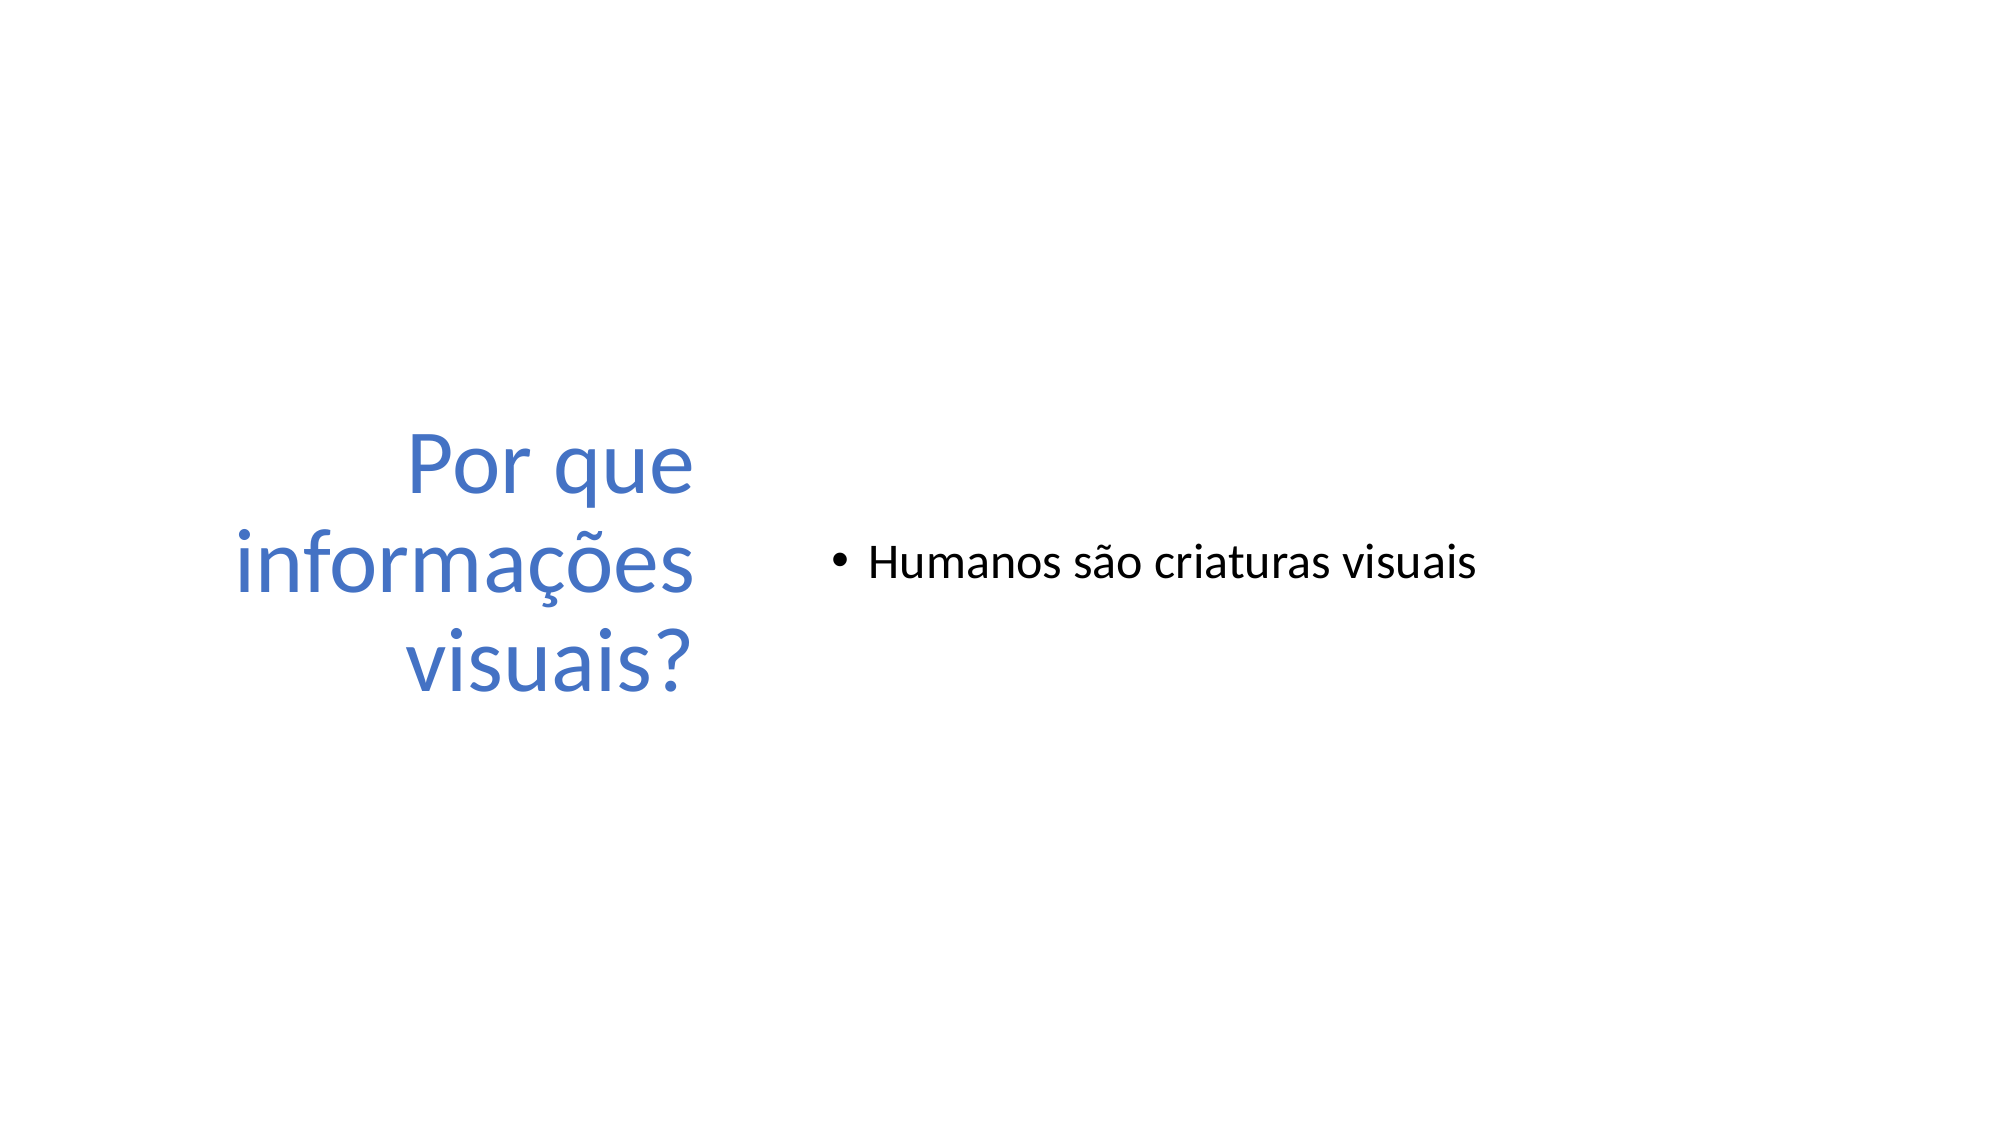

# Por que informações visuais?
Humanos são criaturas visuais